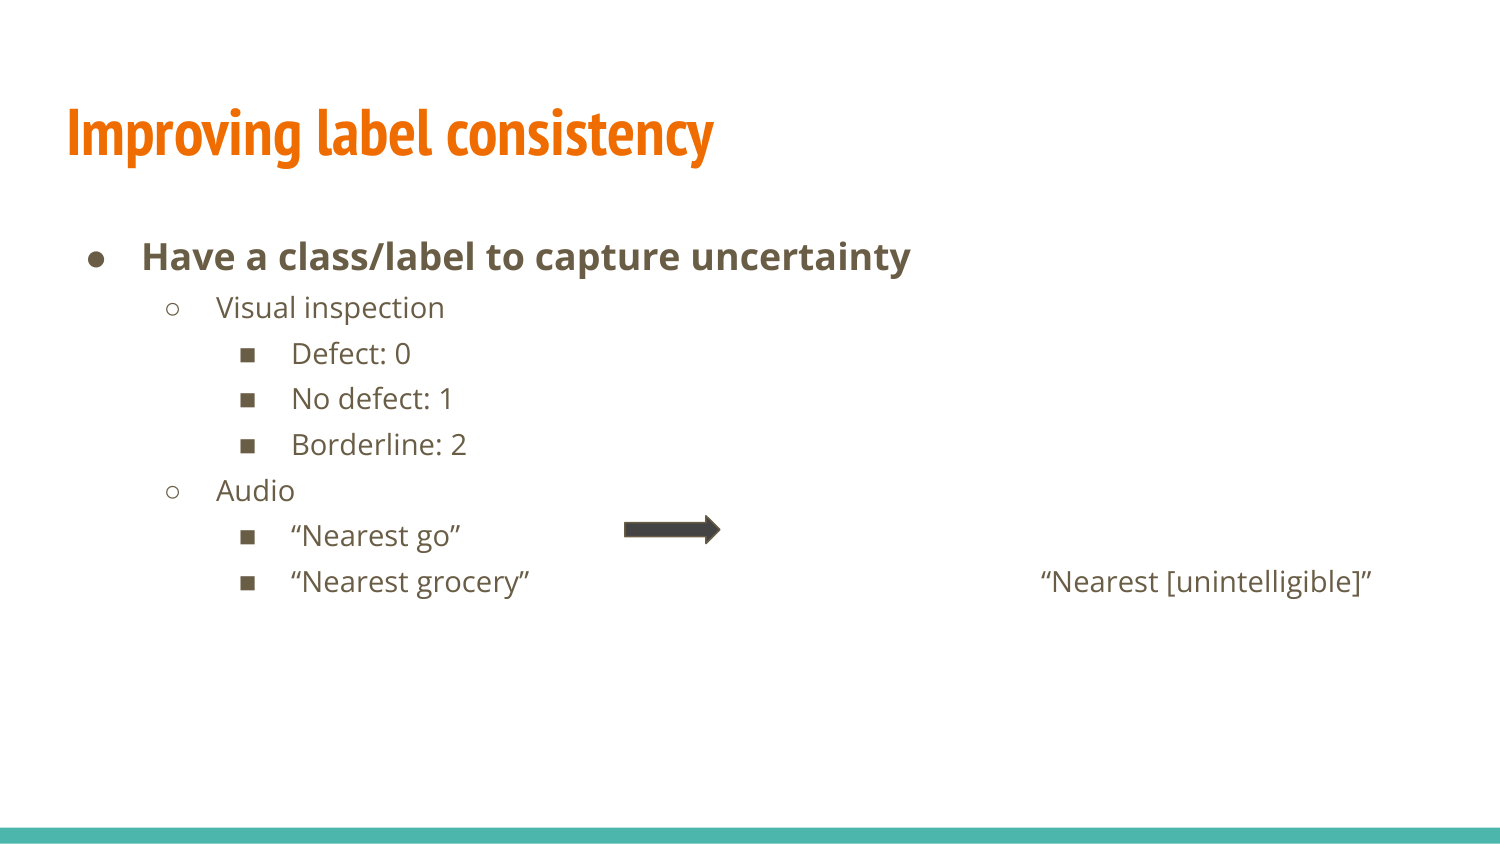

# Improving label consistency
Have a class/label to capture uncertainty
Visual inspection
Defect: 0
No defect: 1
Borderline: 2
Audio
“Nearest go”
“Nearest grocery”				“Nearest [unintelligible]”